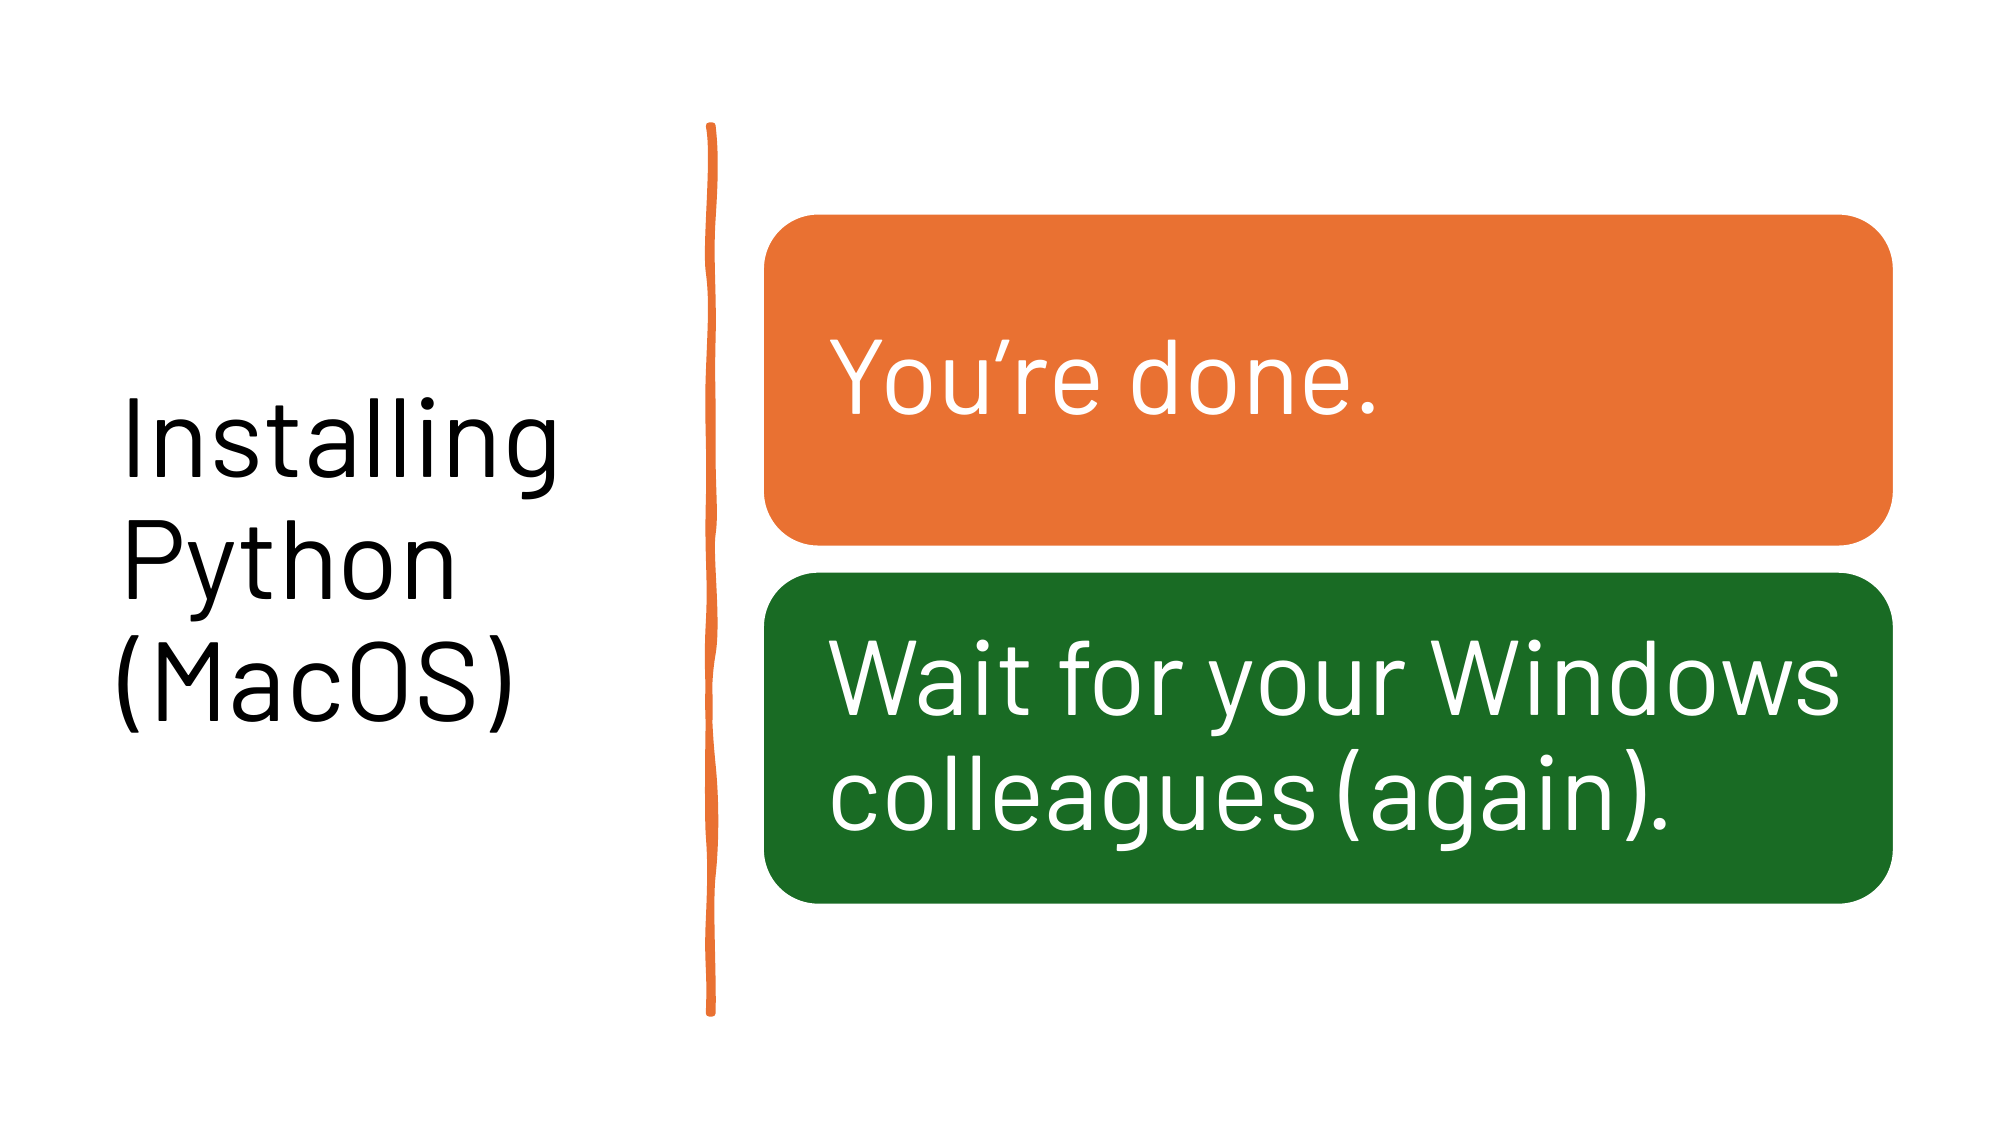

You’re done.
Wait for your Windows colleagues (again).
# Installing Python (MacOS)